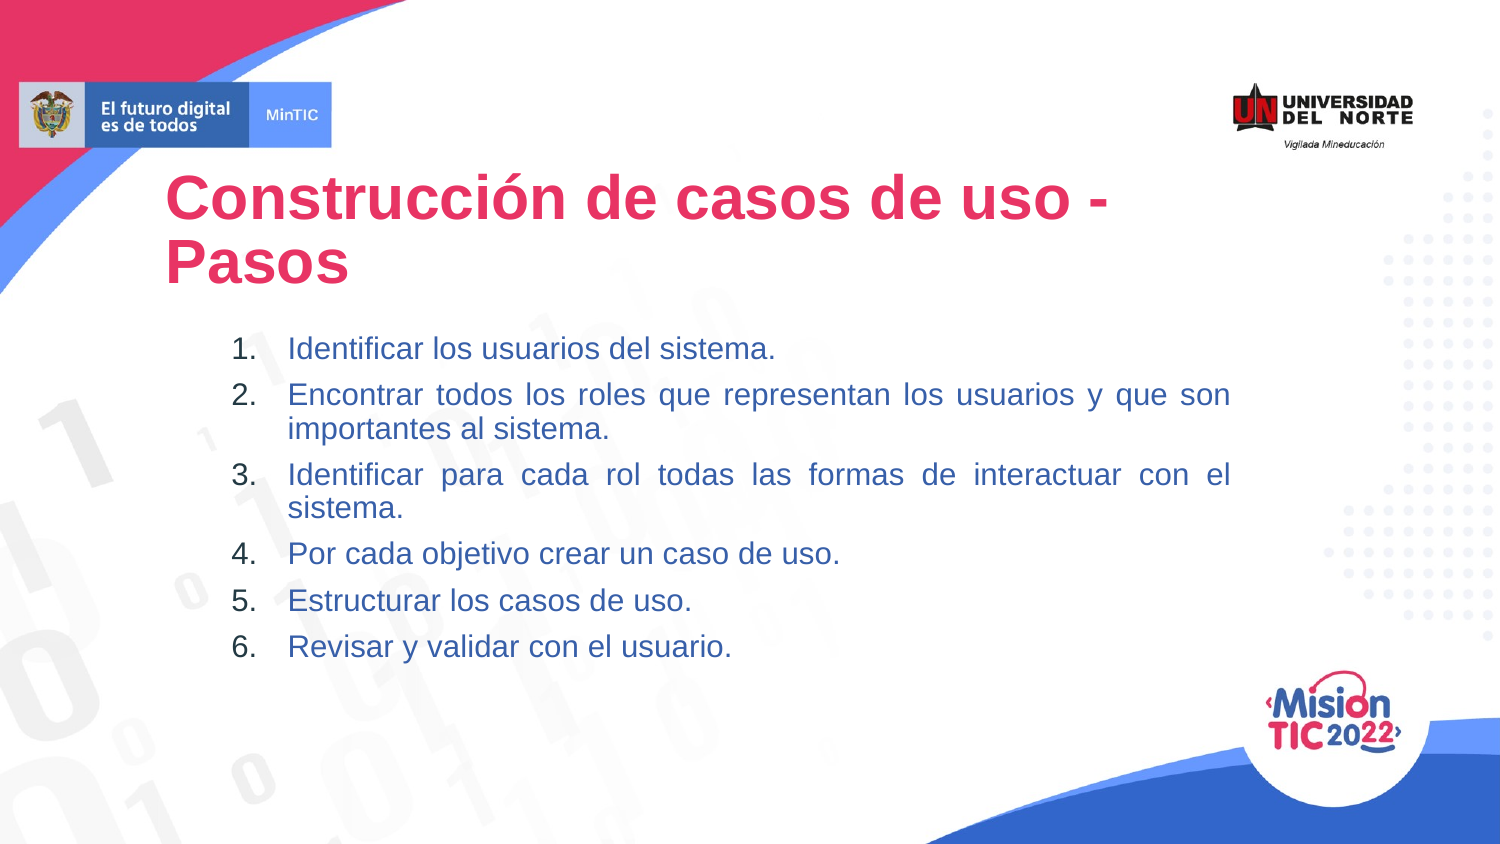

Construcción de casos de uso - Pasos
Identificar los usuarios del sistema.
Encontrar todos los roles que representan los usuarios y que son importantes al sistema.
Identificar para cada rol todas las formas de interactuar con el sistema.
Por cada objetivo crear un caso de uso.
Estructurar los casos de uso.
Revisar y validar con el usuario.